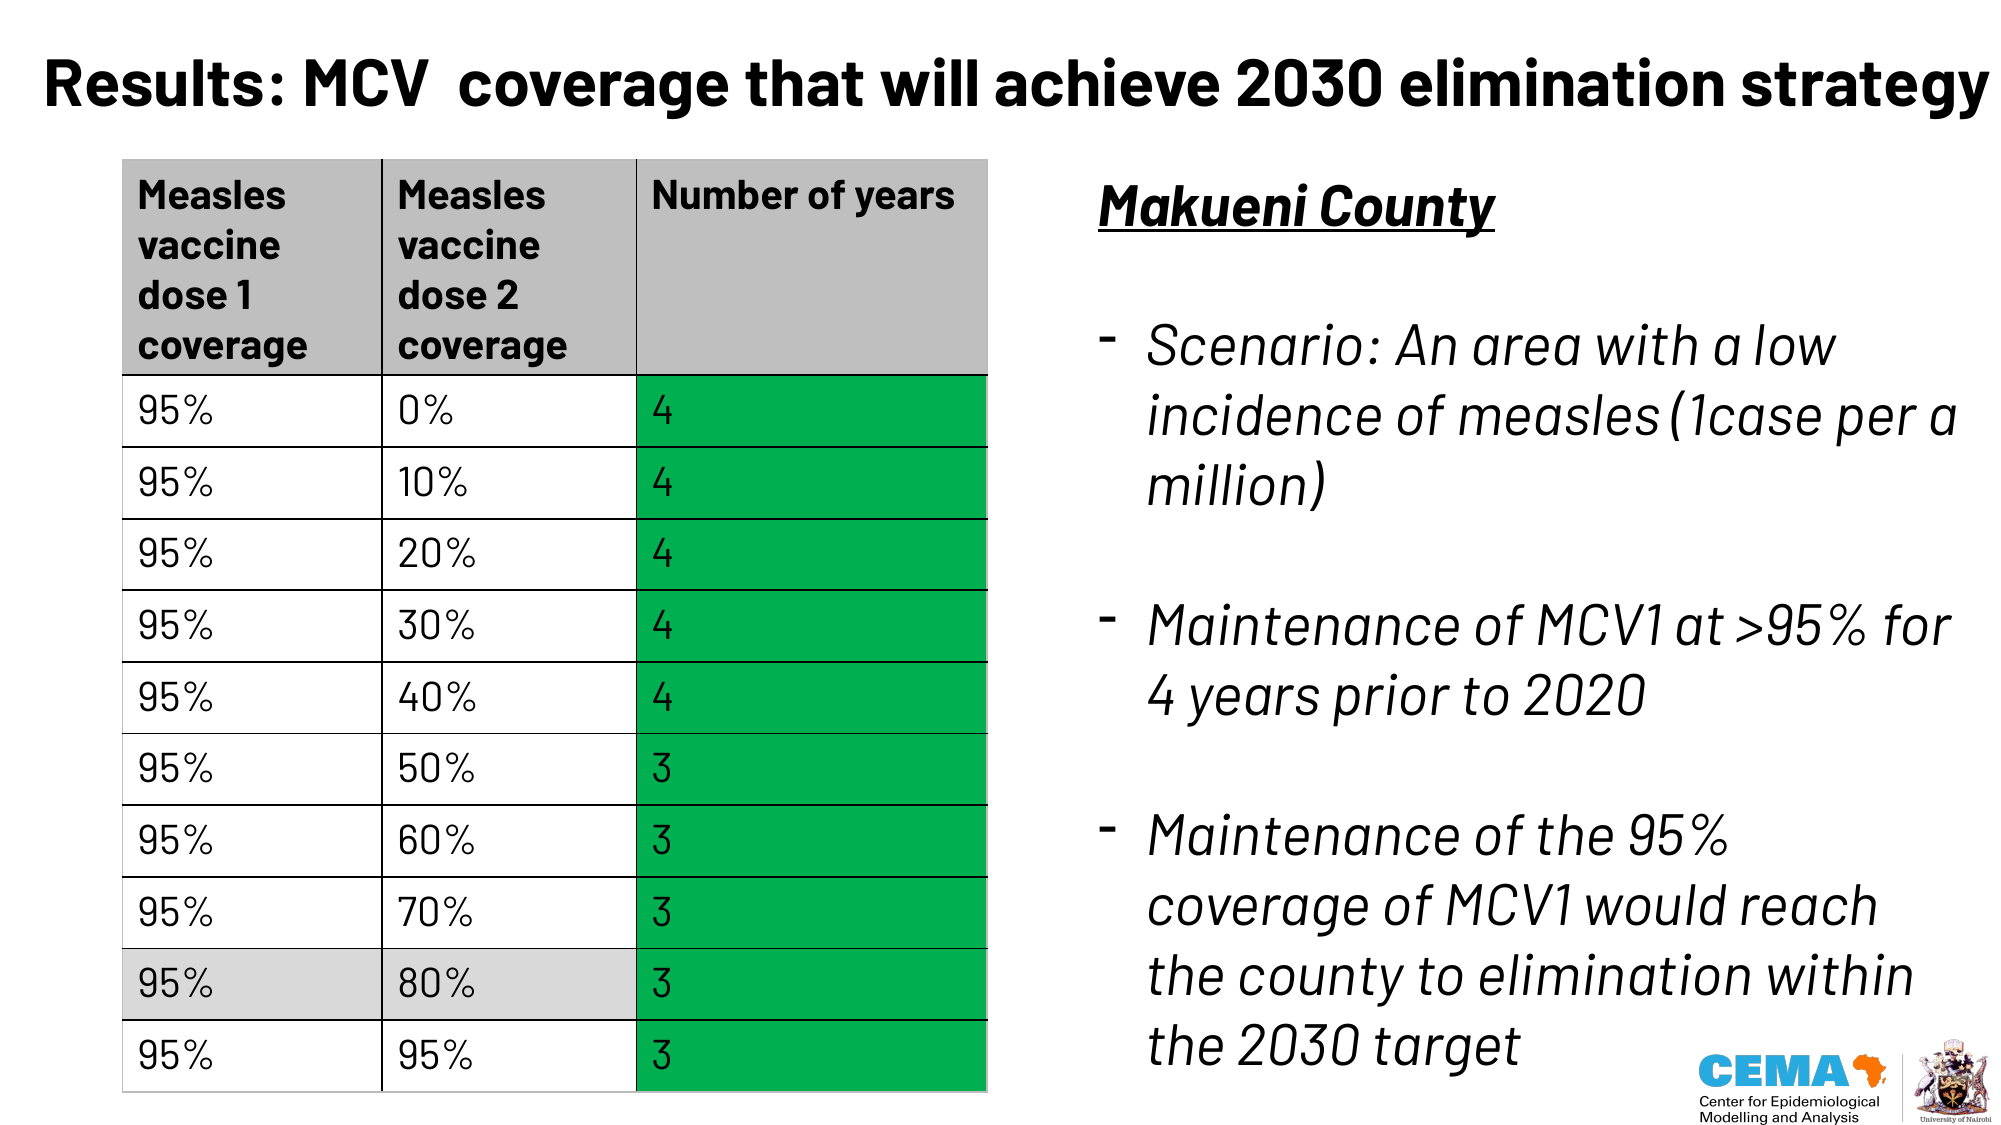

Results: MCV  coverage that will achieve 2030 elimination strategy
| Measles vaccine dose 1 coverage | Measles vaccine dose 2 coverage | Number of years |
| --- | --- | --- |
| 95% | 0% | 4 |
| 95% | 10% | 4 |
| 95% | 20% | 4 |
| 95% | 30% | 4 |
| 95% | 40% | 4 |
| 95% | 50% | 3 |
| 95% | 60% | 3 |
| 95% | 70% | 3 |
| 95% | 80% | 3 |
| 95% | 95% | 3 |
Makueni County

Scenario: An area with a low incidence of measles (1case per a million)

Maintenance of MCV1 at >95% for 4 years prior to 2020

Maintenance of the 95% coverage of MCV1 would reach the county to elimination within the 2030 target
11